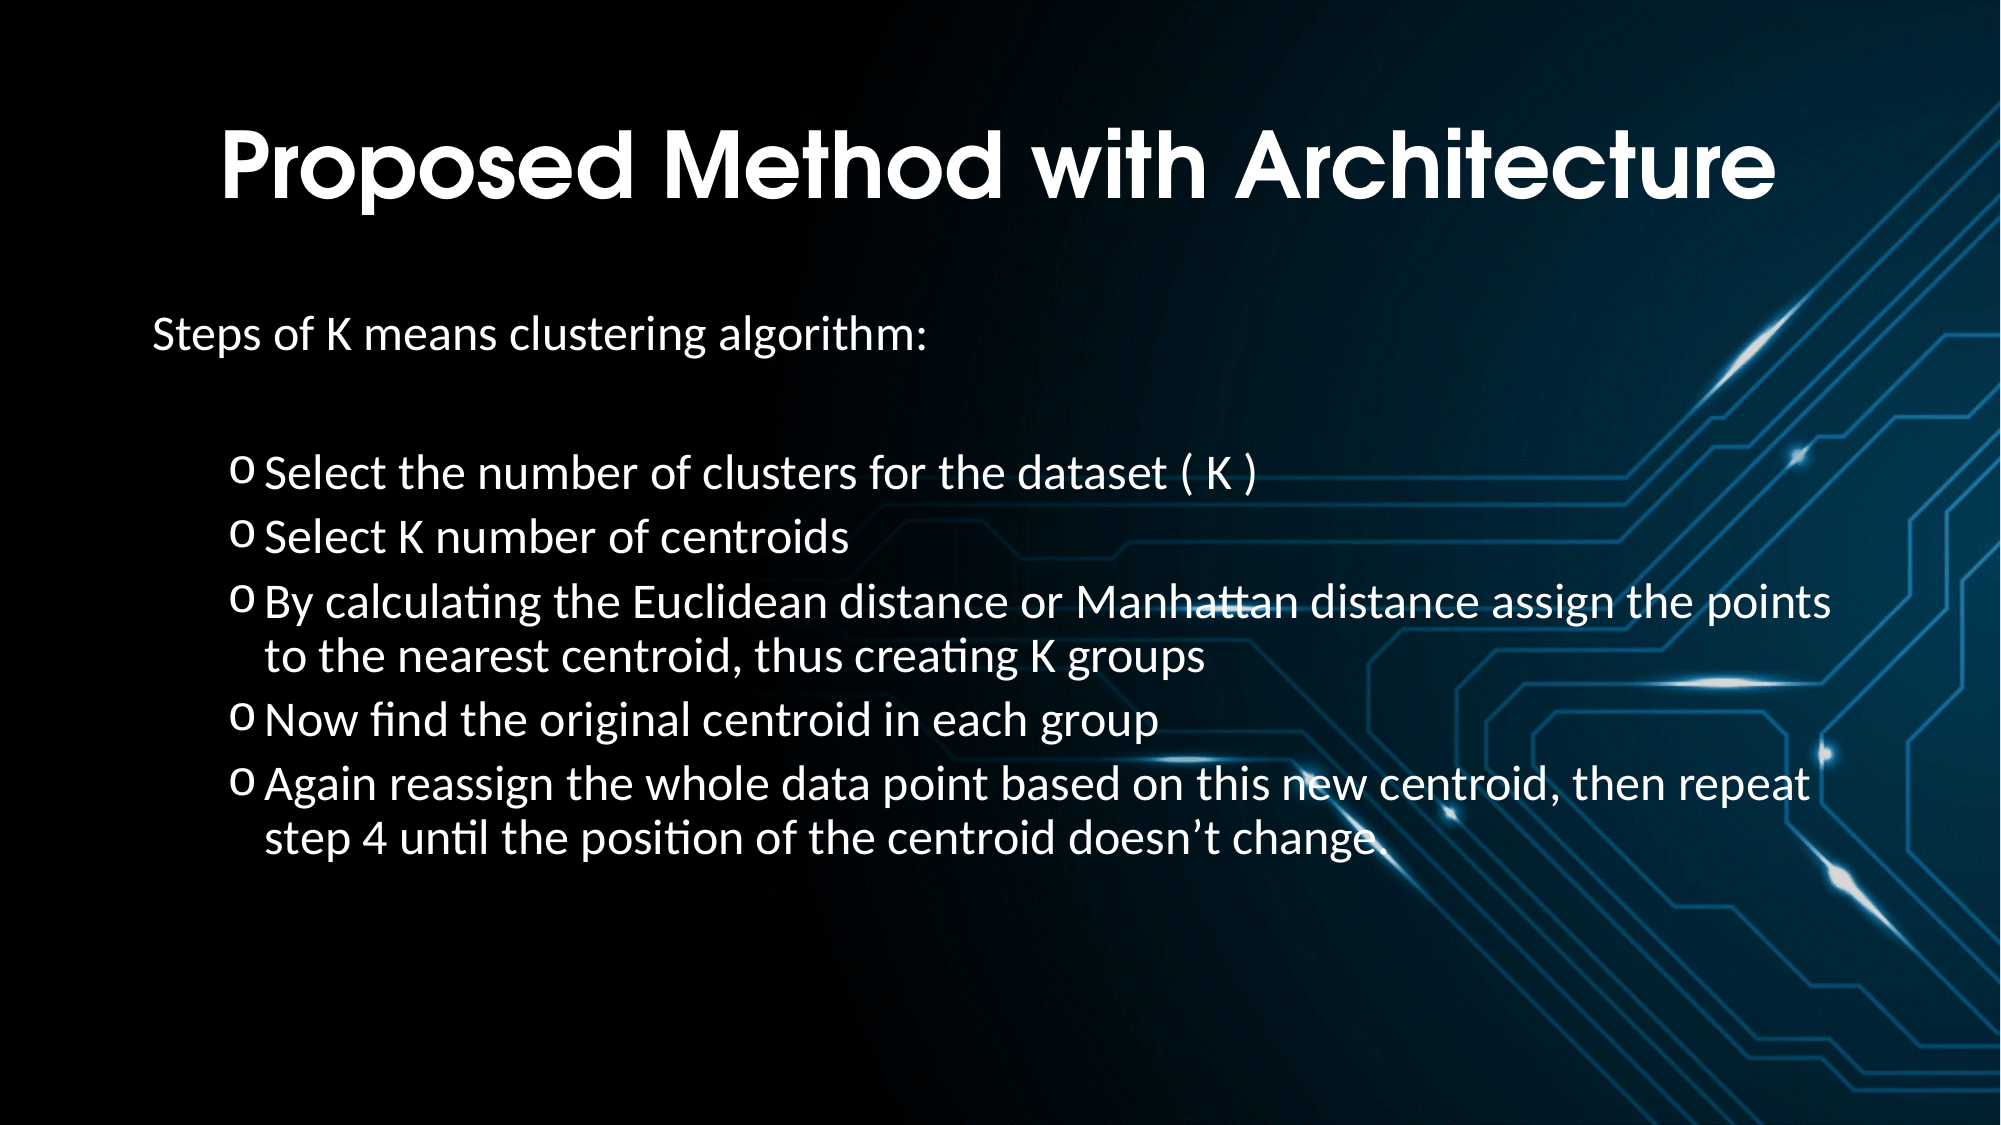

# Proposed Method with Architecture
Steps of K means clustering algorithm:

Select the number of clusters for the dataset ( K )
Select K number of centroids
By calculating the Euclidean distance or Manhattan distance assign the points to the nearest centroid, thus creating K groups
Now find the original centroid in each group
Again reassign the whole data point based on this new centroid, then repeat step 4 until the position of the centroid doesn’t change.